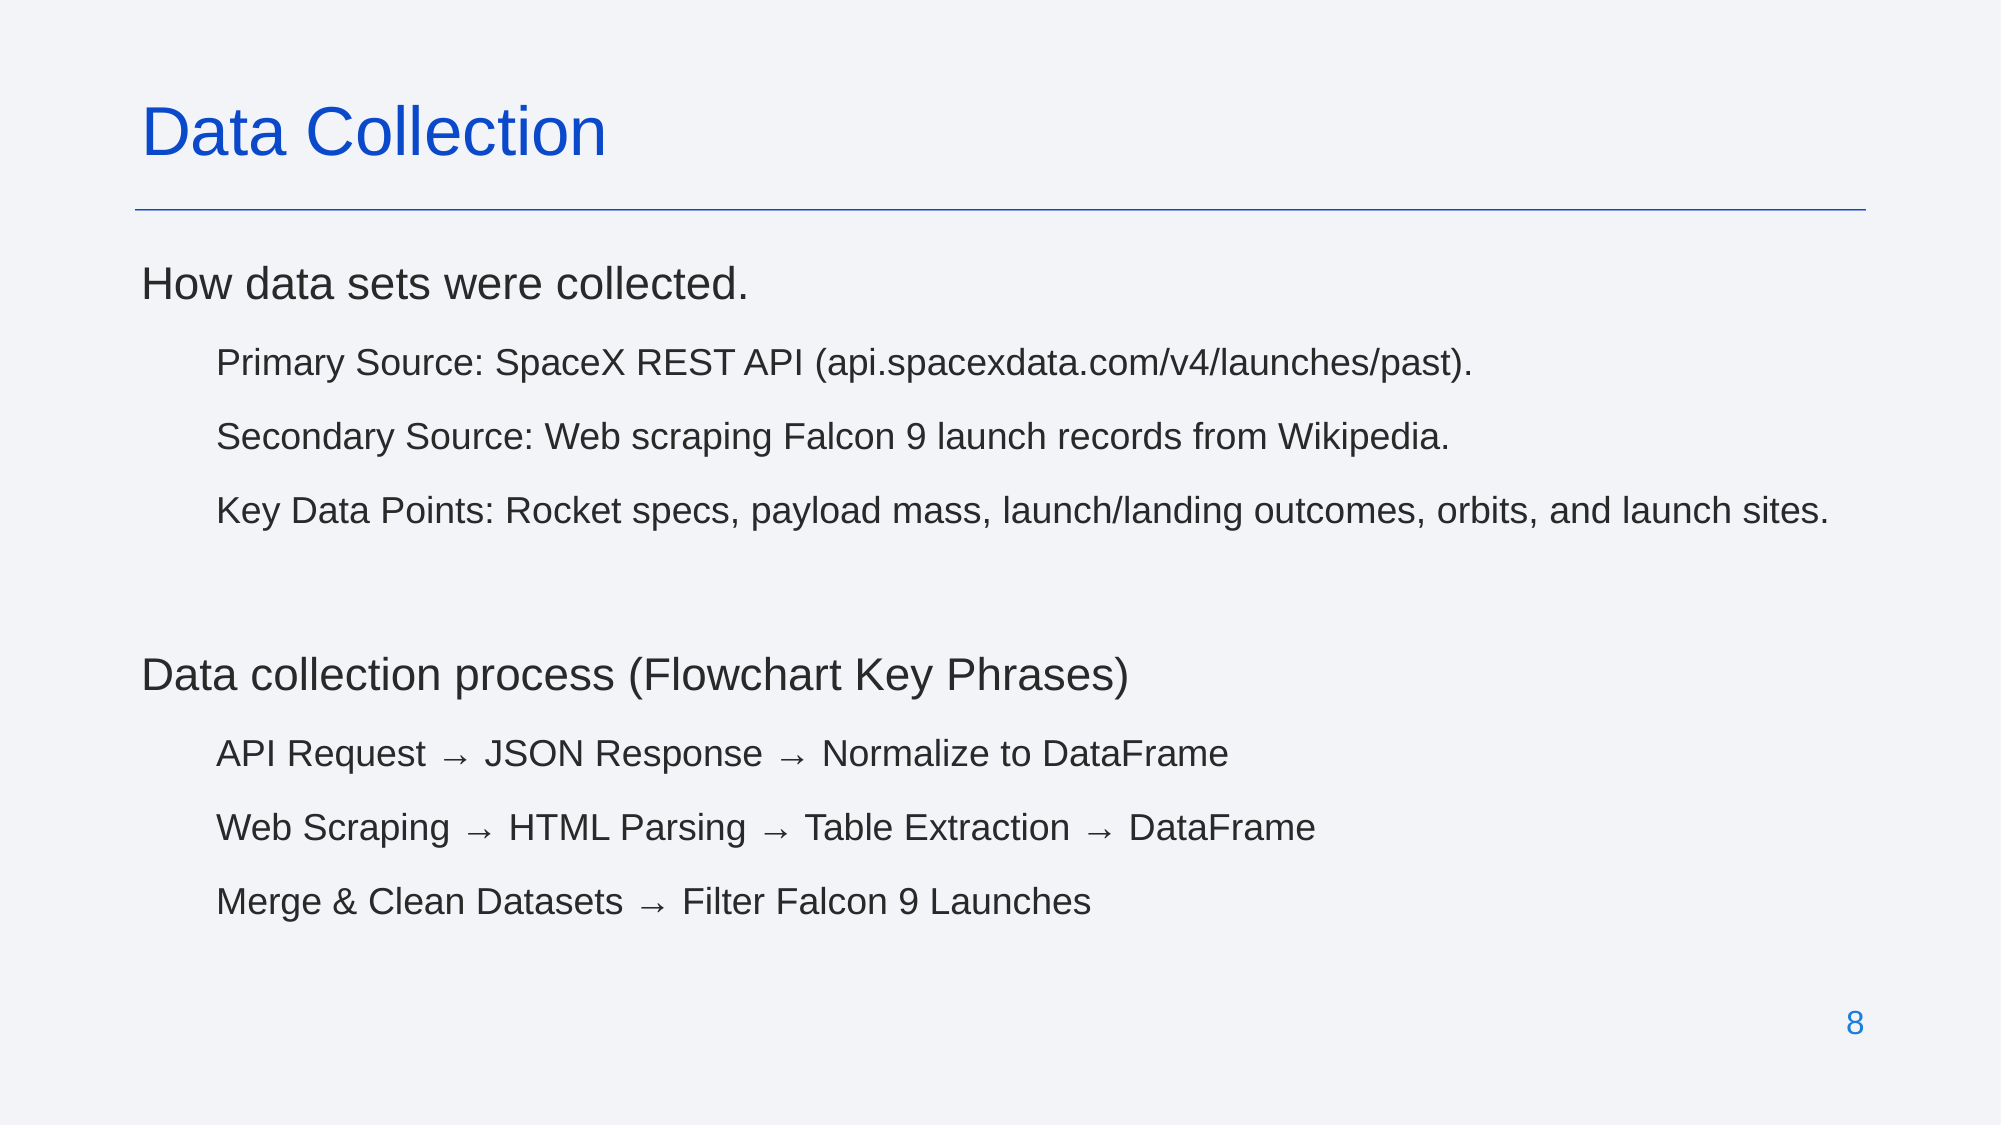

Data Collection
How data sets were collected.
Primary Source: SpaceX REST API (api.spacexdata.com/v4/launches/past).
Secondary Source: Web scraping Falcon 9 launch records from Wikipedia.
Key Data Points: Rocket specs, payload mass, launch/landing outcomes, orbits, and launch sites.

Data collection process (Flowchart Key Phrases)
API Request → JSON Response → Normalize to DataFrame
Web Scraping → HTML Parsing → Table Extraction → DataFrame
Merge & Clean Datasets → Filter Falcon 9 Launches

8